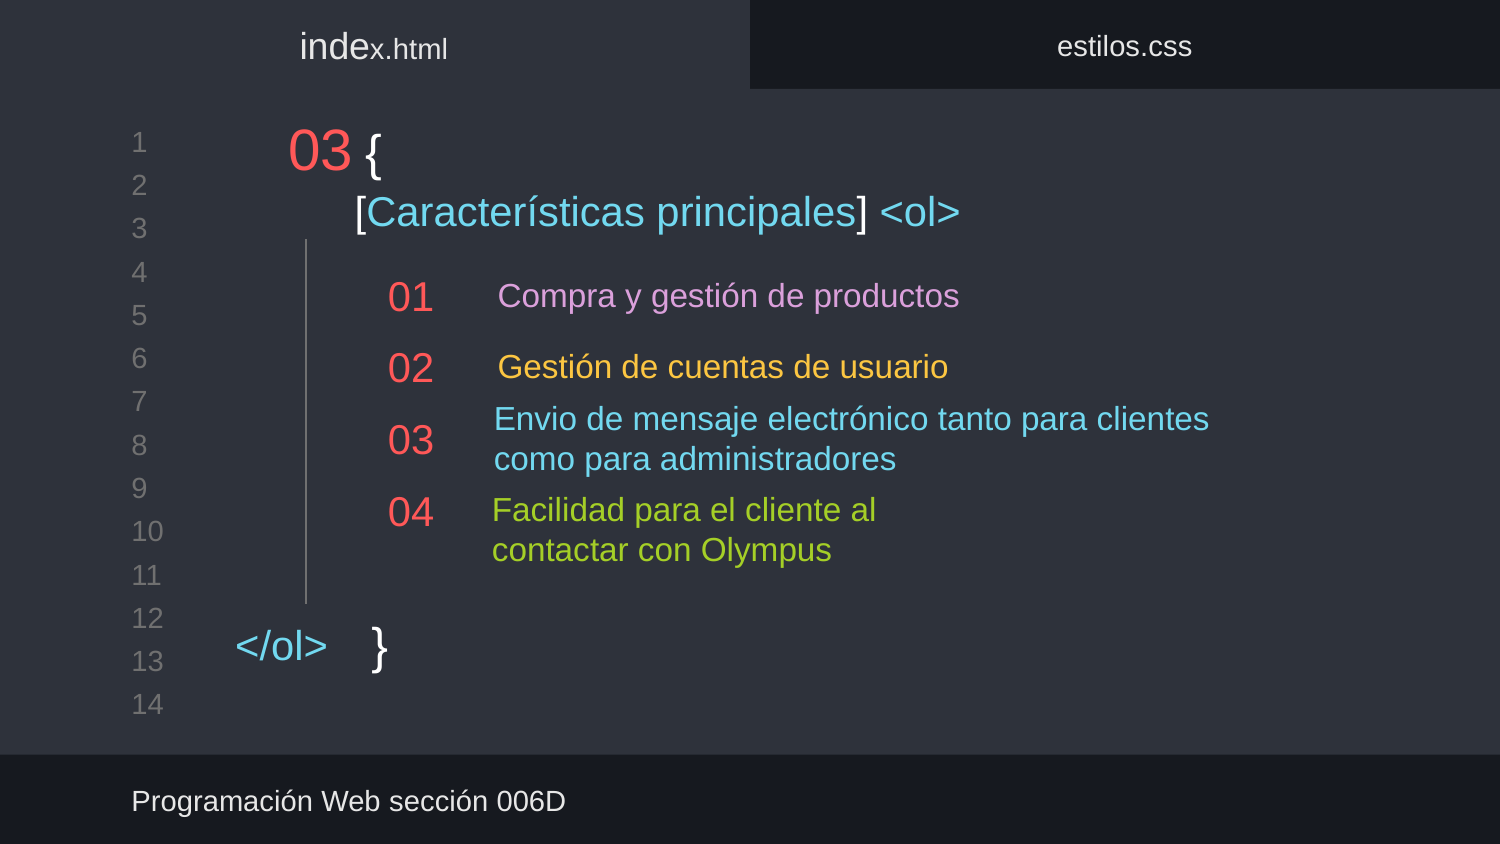

index.html
estilos.css
# 03 {
[Características principales] <ol>
Compra y gestión de productos
01
Gestión de cuentas de usuario
02
Envio de mensaje electrónico tanto para clientes como para administradores
03
04
Facilidad para el cliente al contactar con Olympus
</ol>

}
Programación Web sección 006D